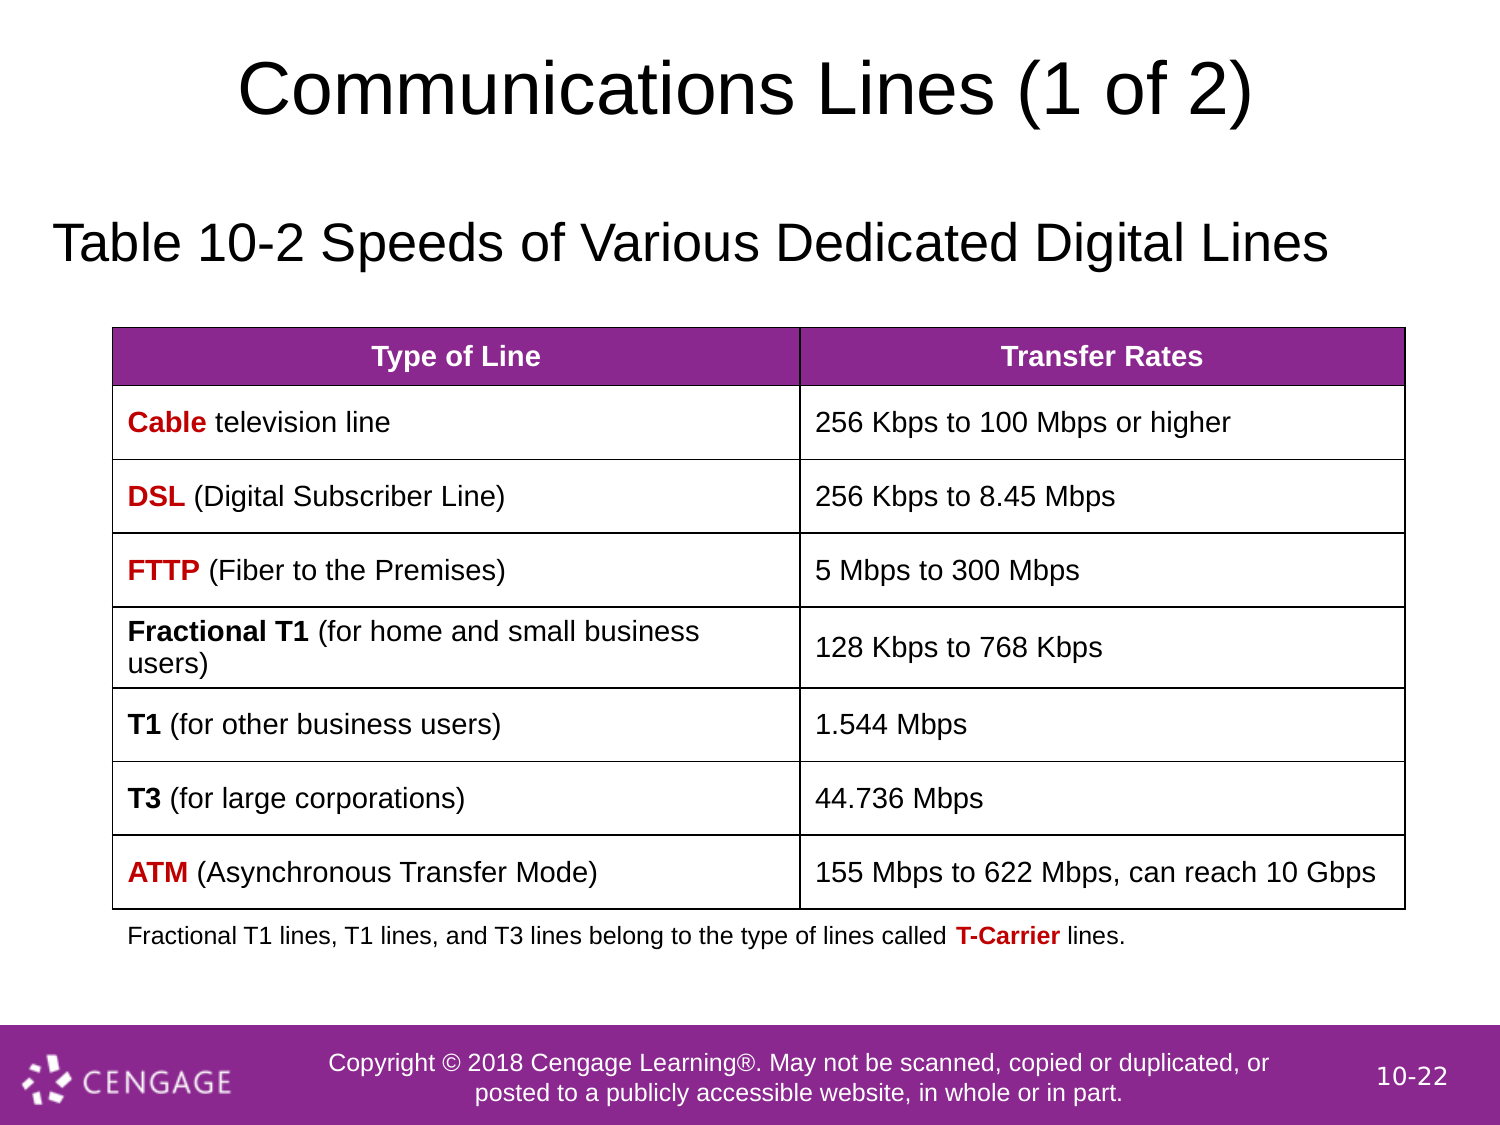

# Communications Lines (1 of 2)
Table 10-2 Speeds of Various Dedicated Digital Lines
| Type of Line | Transfer Rates |
| --- | --- |
| Cable television line | 256 Kbps to 100 Mbps or higher |
| DSL (Digital Subscriber Line) | 256 Kbps to 8.45 Mbps |
| FTTP (Fiber to the Premises) | 5 Mbps to 300 Mbps |
| Fractional T1 (for home and small business users) | 128 Kbps to 768 Kbps |
| T1 (for other business users) | 1.544 Mbps |
| T3 (for large corporations) | 44.736 Mbps |
| ATM (Asynchronous Transfer Mode) | 155 Mbps to 622 Mbps, can reach 10 Gbps |
Fractional T1 lines, T1 lines, and T3 lines belong to the type of lines called T-Carrier lines.